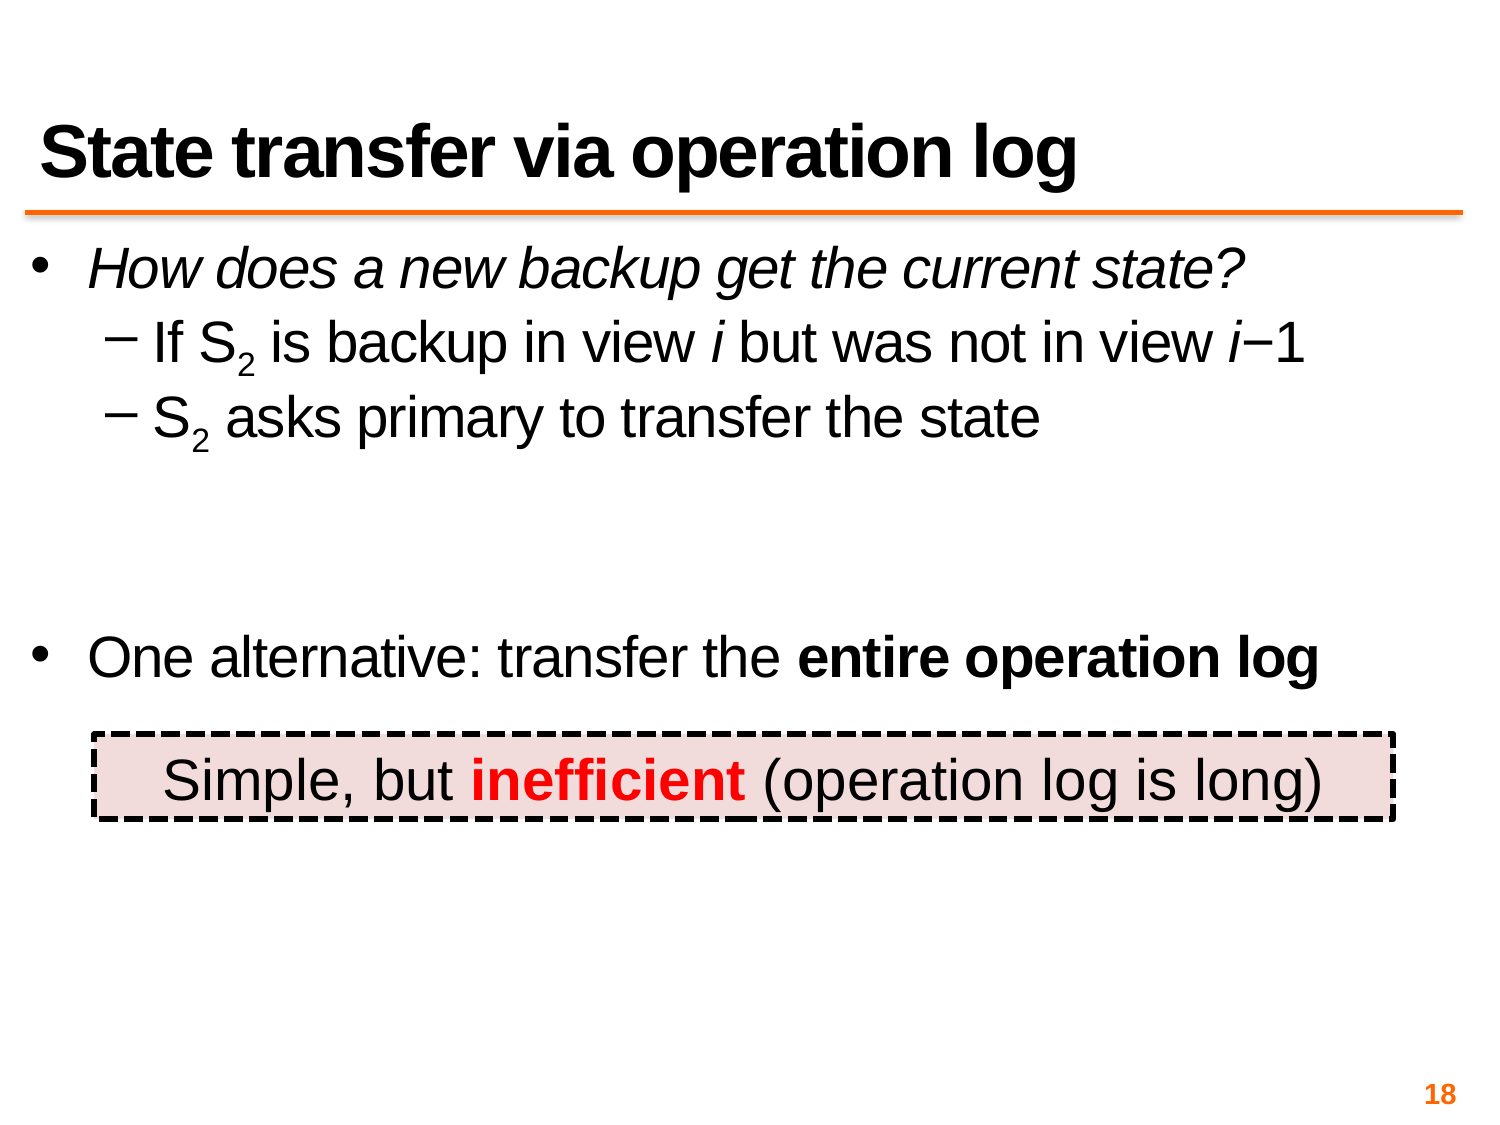

# State transfer via operation log
How does a new backup get the current state?
If S2 is backup in view i but was not in view i−1
S2 asks primary to transfer the state

One alternative: transfer the entire operation log
Simple, but inefficient (operation log is long)
18